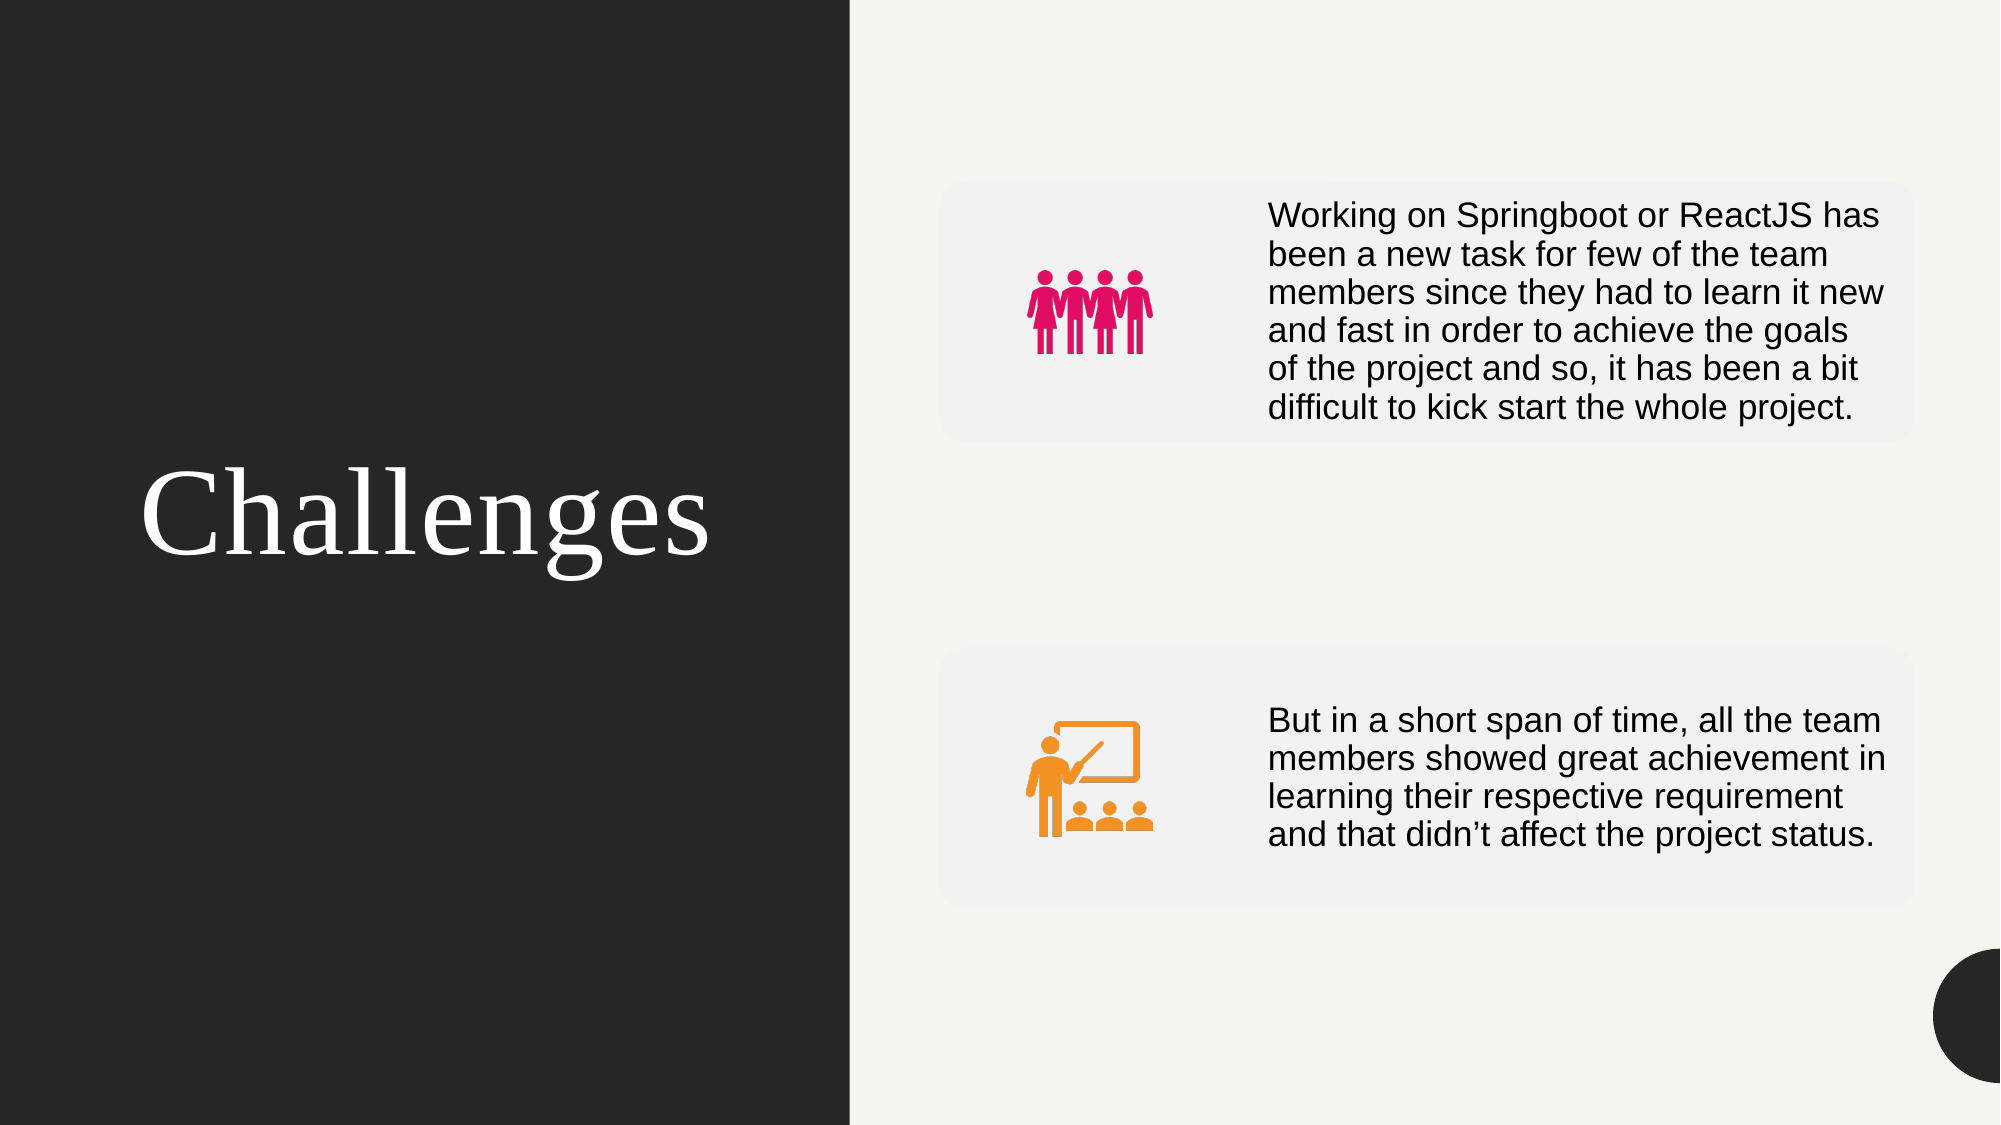

Working on Springboot or ReactJS has been a new task for few of the team members since they had to learn it new and fast in order to achieve the goals of the project and so, it has been a bit difficult to kick start the whole project.
But in a short span of time, all the team members showed great achievement in learning their respective requirement and that didn’t affect the project status.
# Challenges